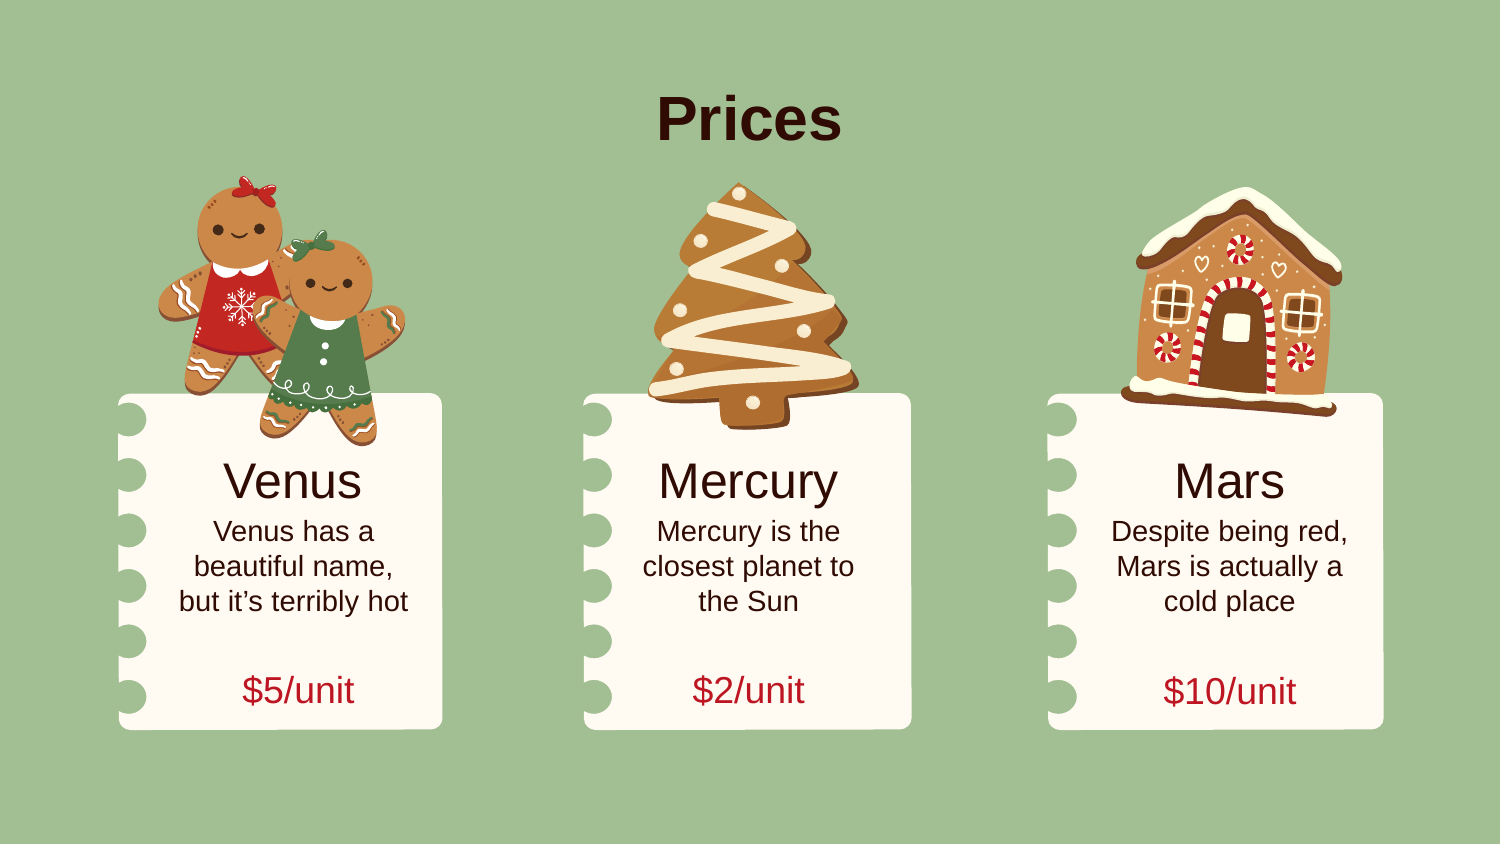

# Prices

Venus
Mercury
Mars

Despite being red, Mars is actually a cold place
Venus has a beautiful name, but it’s terribly hot
Mercury is the closest planet to the Sun
 $5/unit
$2/unit
$10/unit